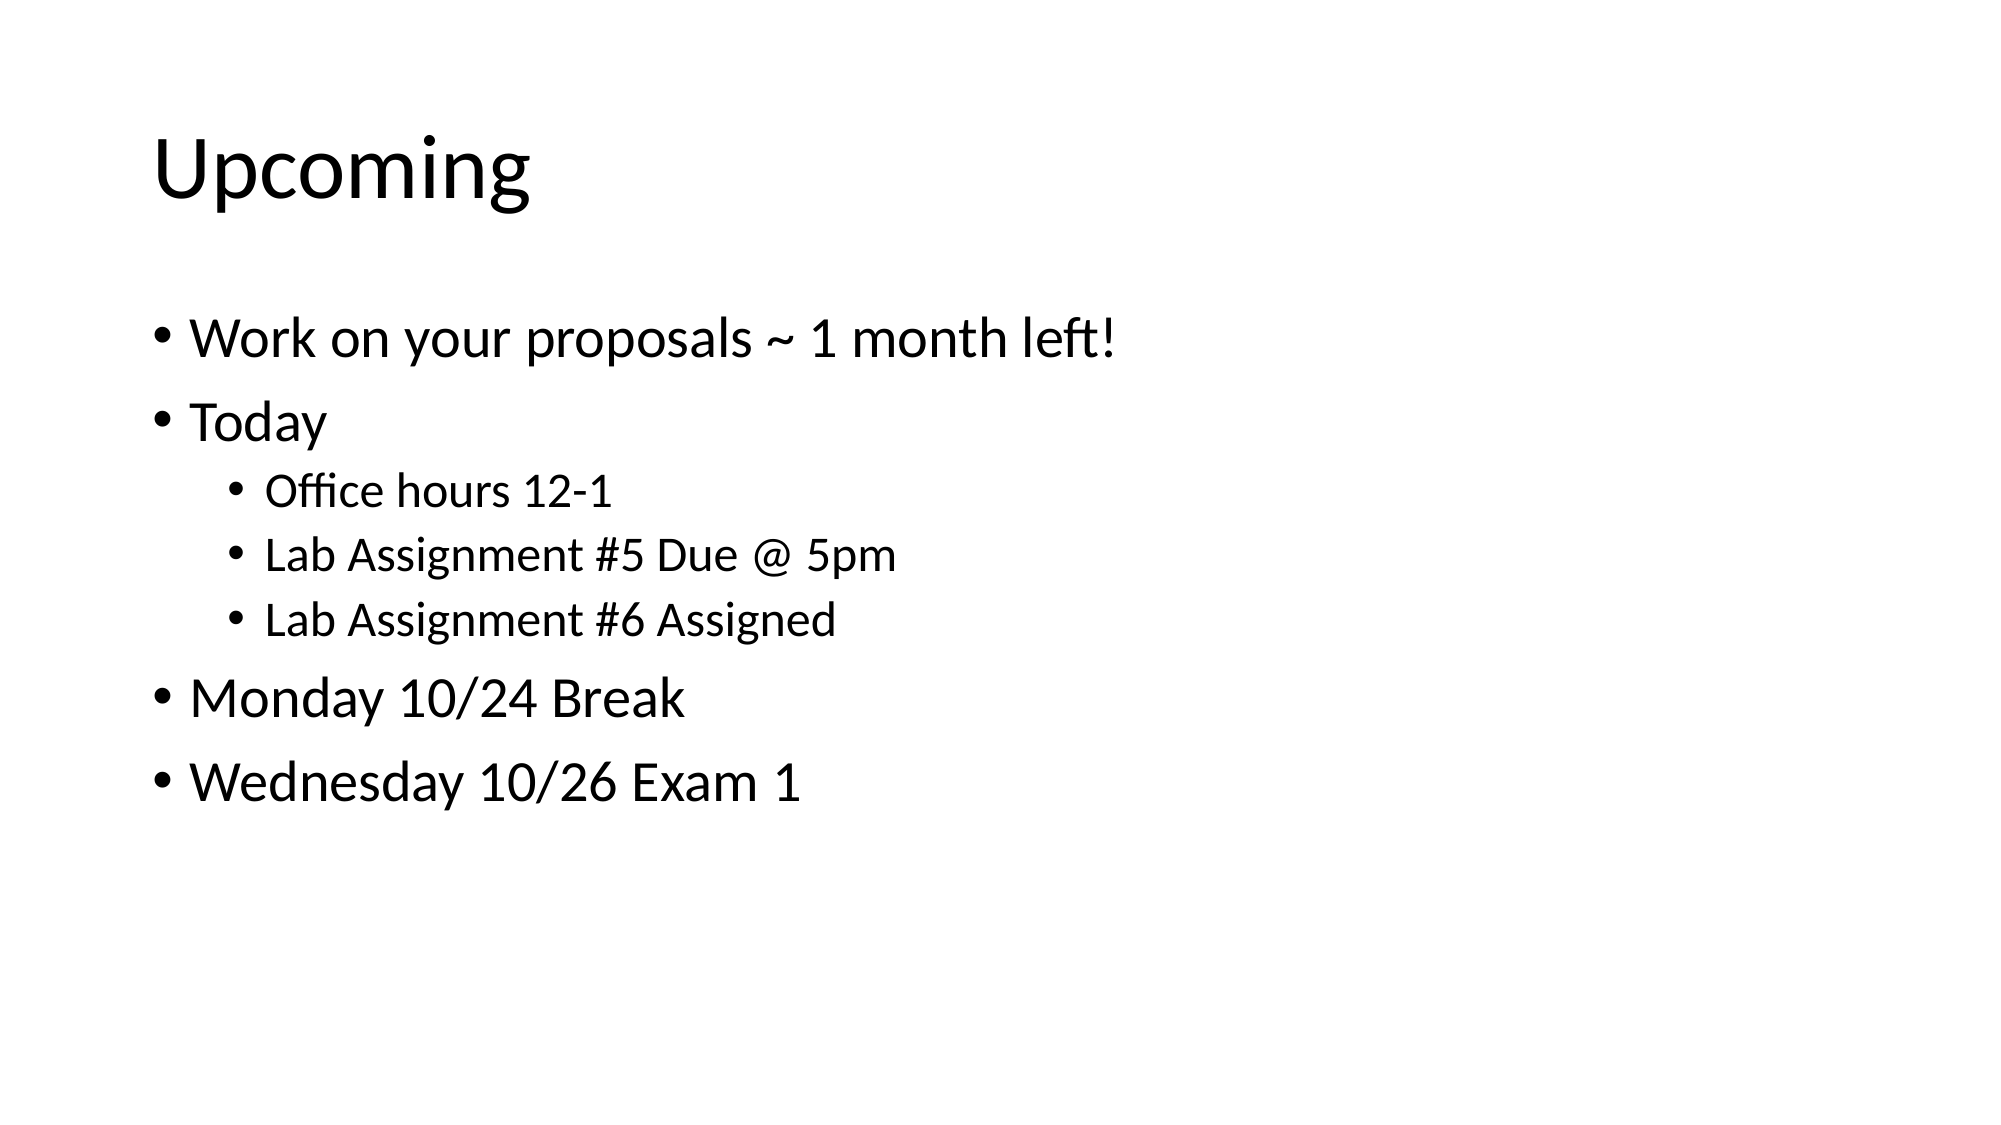

# Upcoming
Work on your proposals ~ 1 month left!
Today
Office hours 12-1
Lab Assignment #5 Due @ 5pm
Lab Assignment #6 Assigned
Monday 10/24 Break
Wednesday 10/26 Exam 1